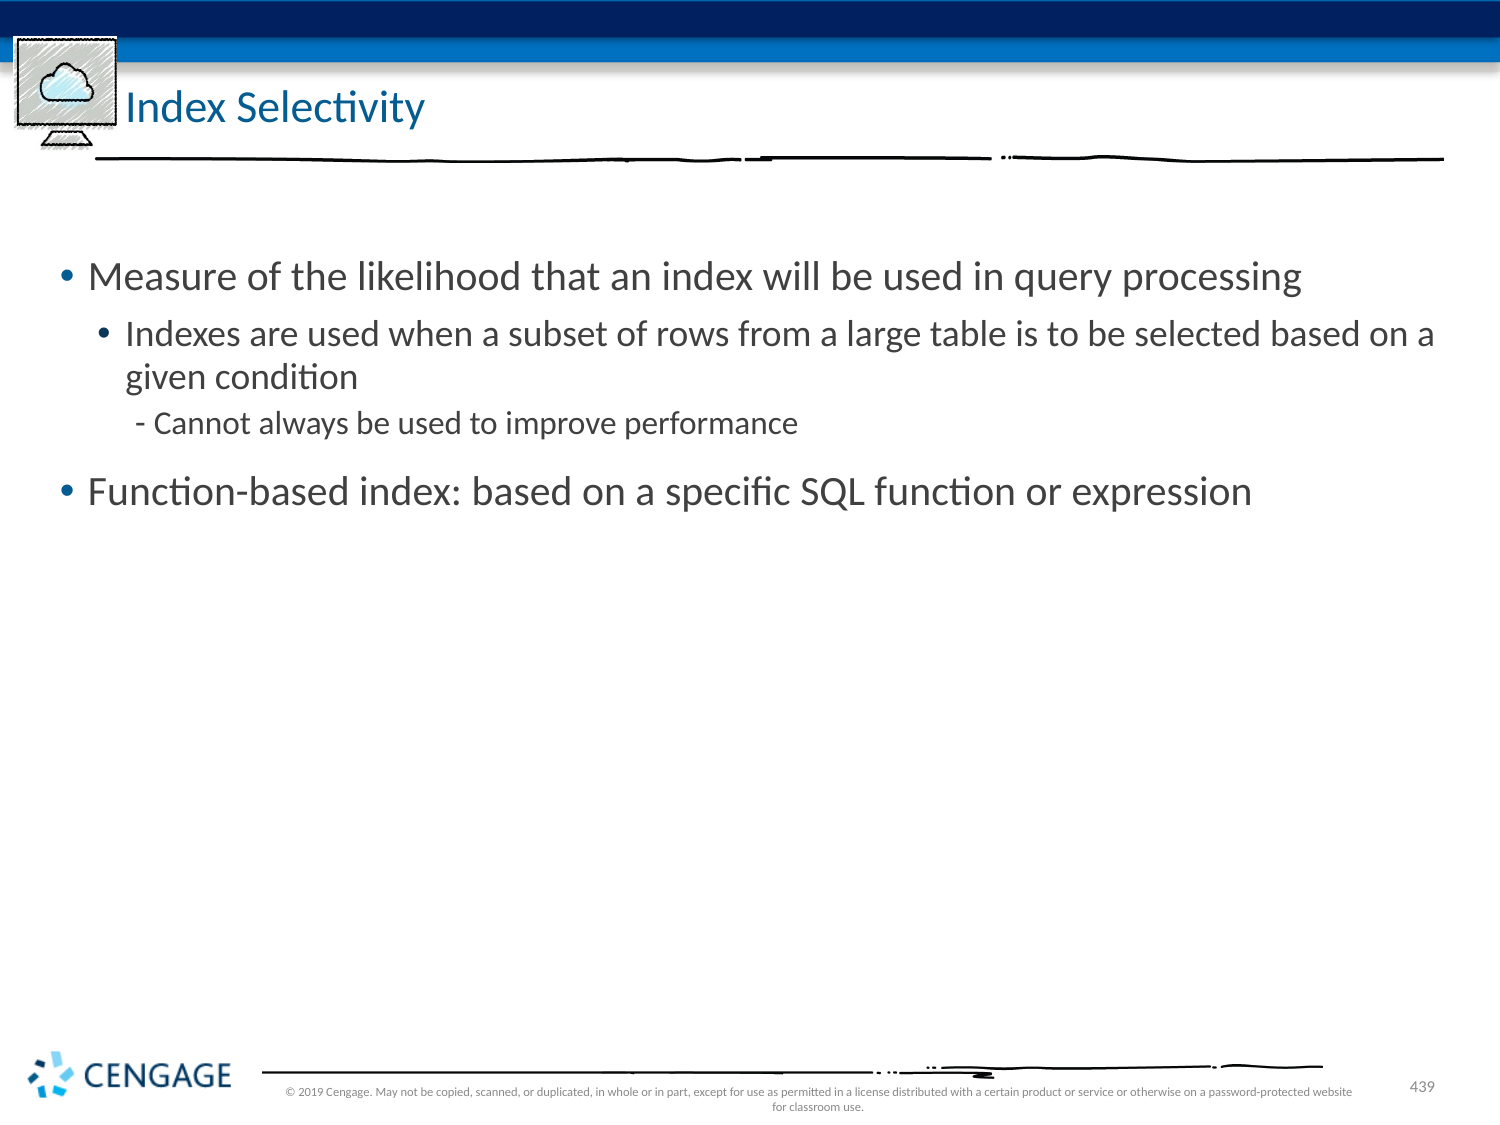

# Index Selectivity
Measure of the likelihood that an index will be used in query processing
Indexes are used when a subset of rows from a large table is to be selected based on a given condition
Cannot always be used to improve performance
Function-based index: based on a specific SQL function or expression
© 2019 Cengage. May not be copied, scanned, or duplicated, in whole or in part, except for use as permitted in a license distributed with a certain product or service or otherwise on a password-protected website for classroom use.